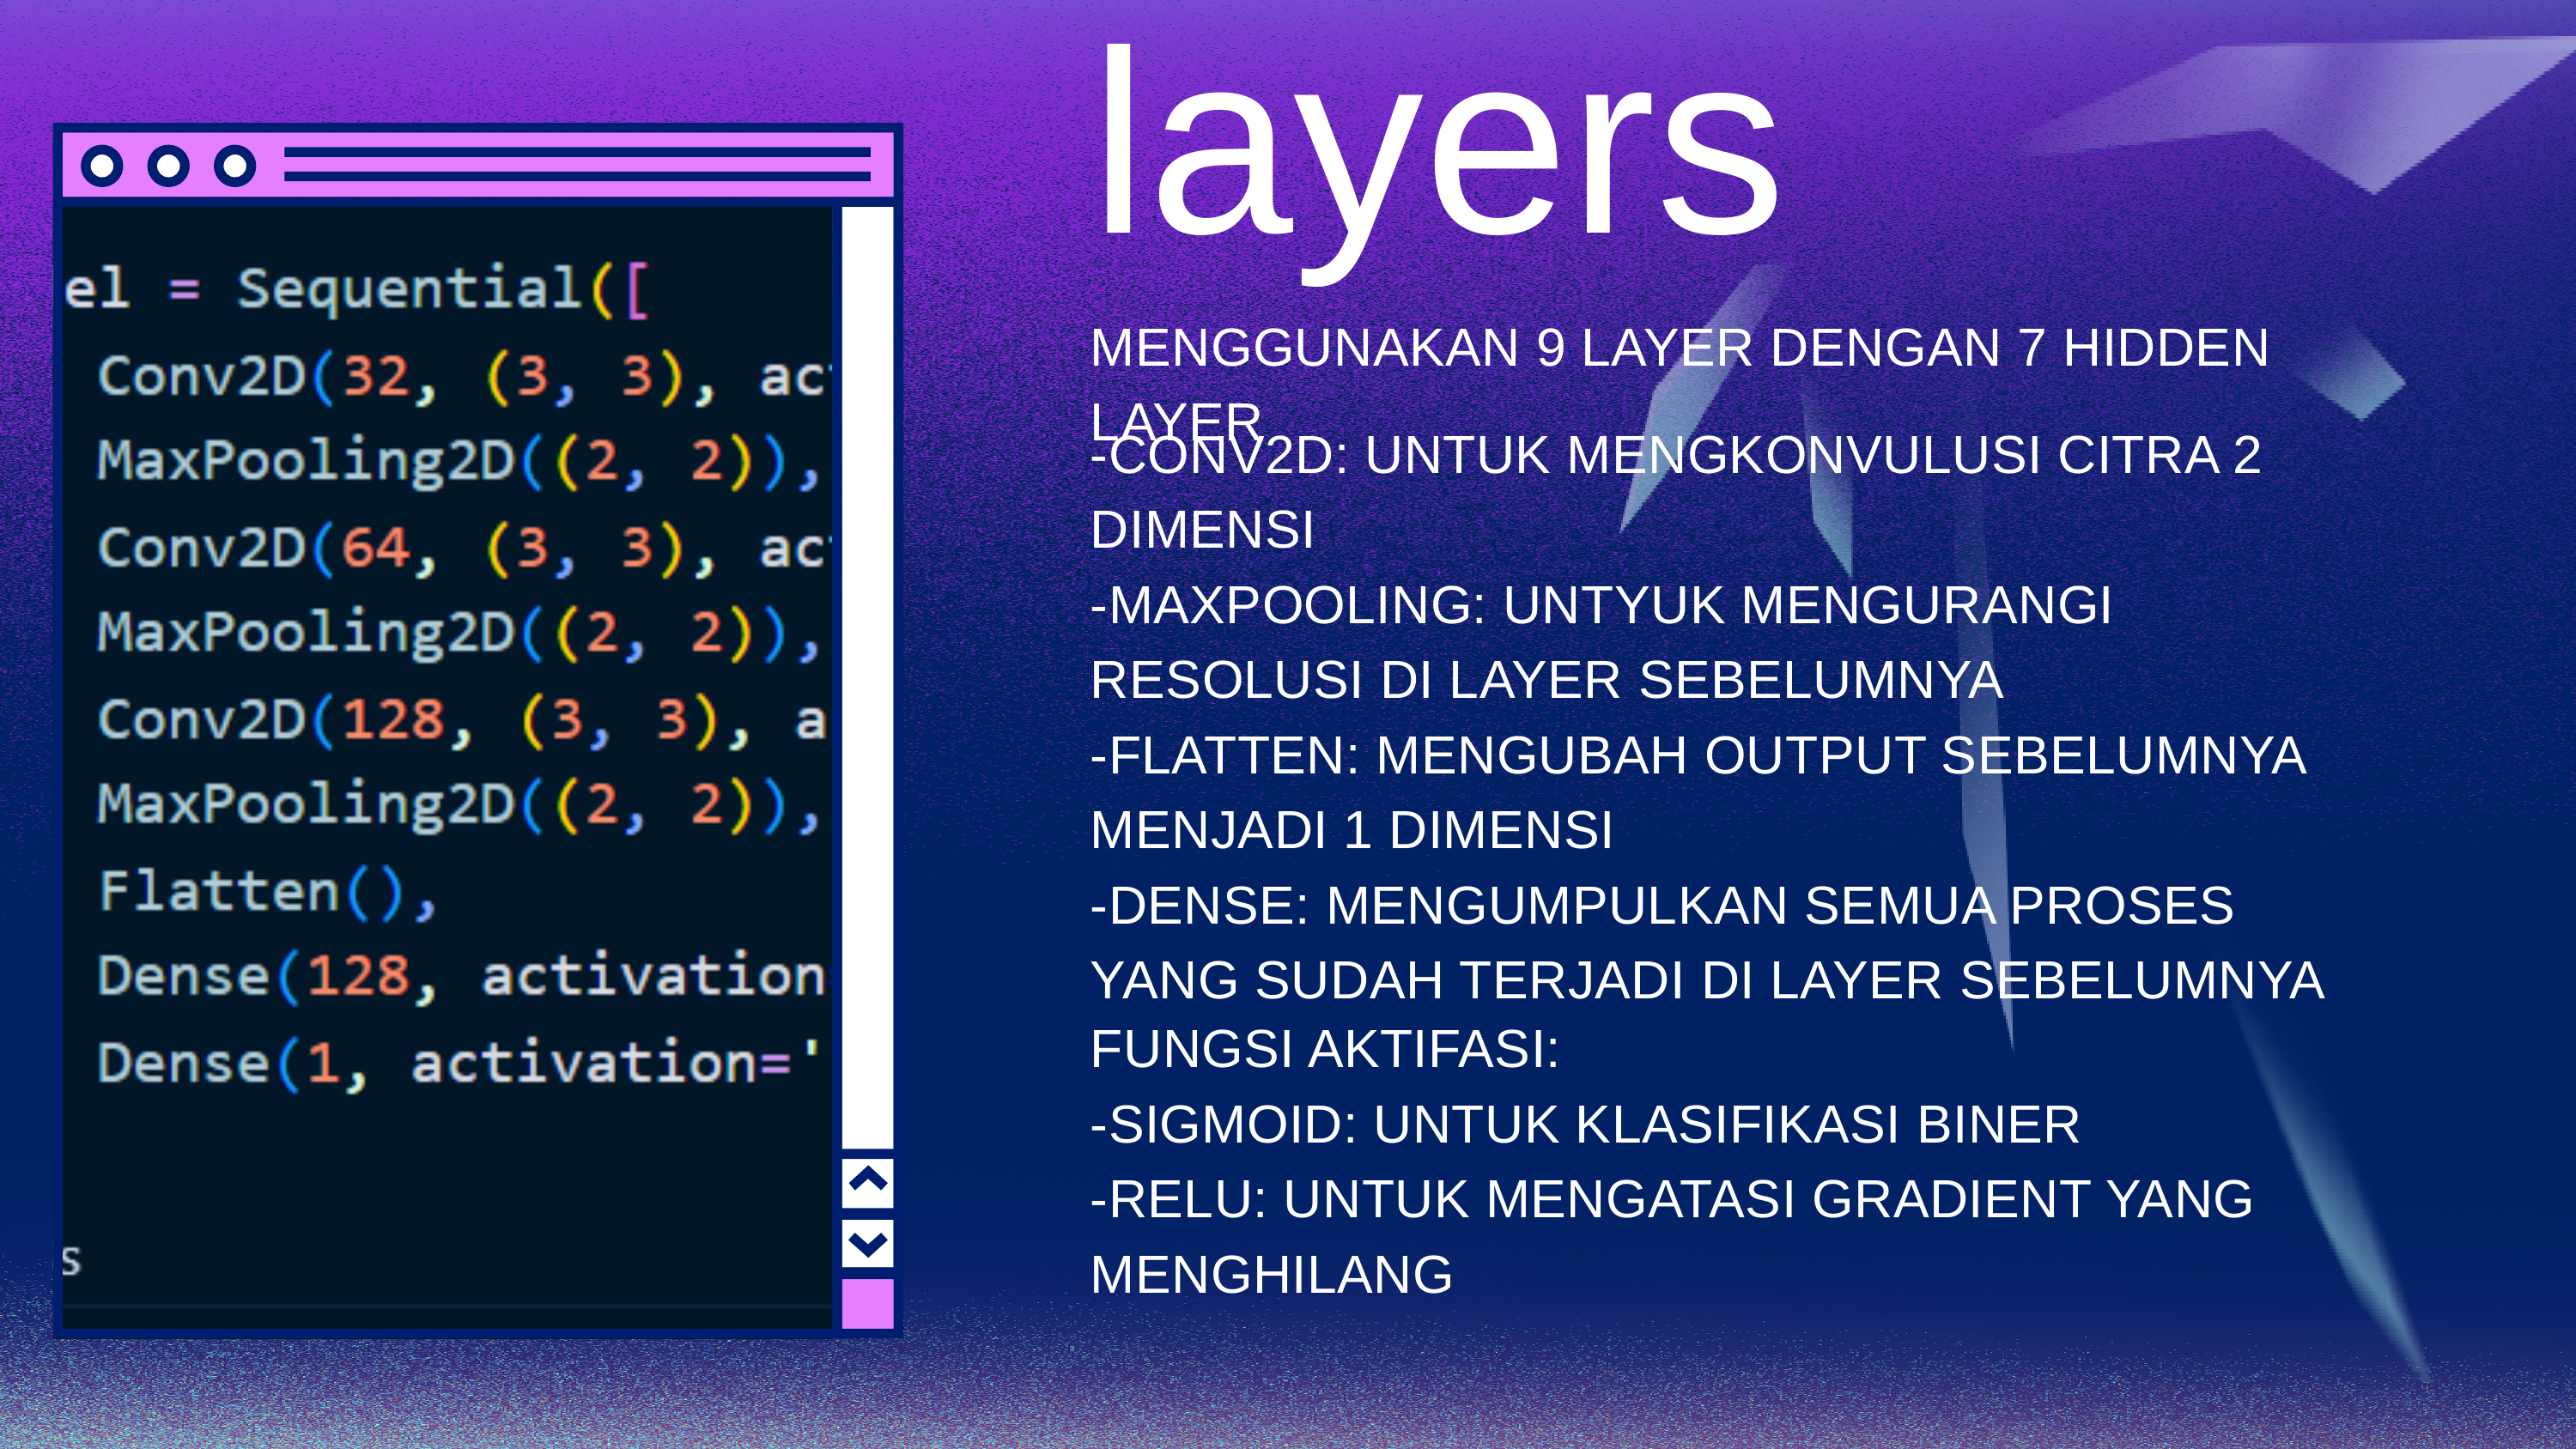

layers

MENGGUNAKAN 9 LAYER DENGAN 7 HIDDEN LAYER
-CONV2D: UNTUK MENGKONVULUSI CITRA 2 DIMENSI
-MAXPOOLING: UNTYUK MENGURANGI RESOLUSI DI LAYER SEBELUMNYA
-FLATTEN: MENGUBAH OUTPUT SEBELUMNYA MENJADI 1 DIMENSI
-DENSE: MENGUMPULKAN SEMUA PROSES YANG SUDAH TERJADI DI LAYER SEBELUMNYA
FUNGSI AKTIFASI:
-SIGMOID: UNTUK KLASIFIKASI BINER
-RELU: UNTUK MENGATASI GRADIENT YANG MENGHILANG